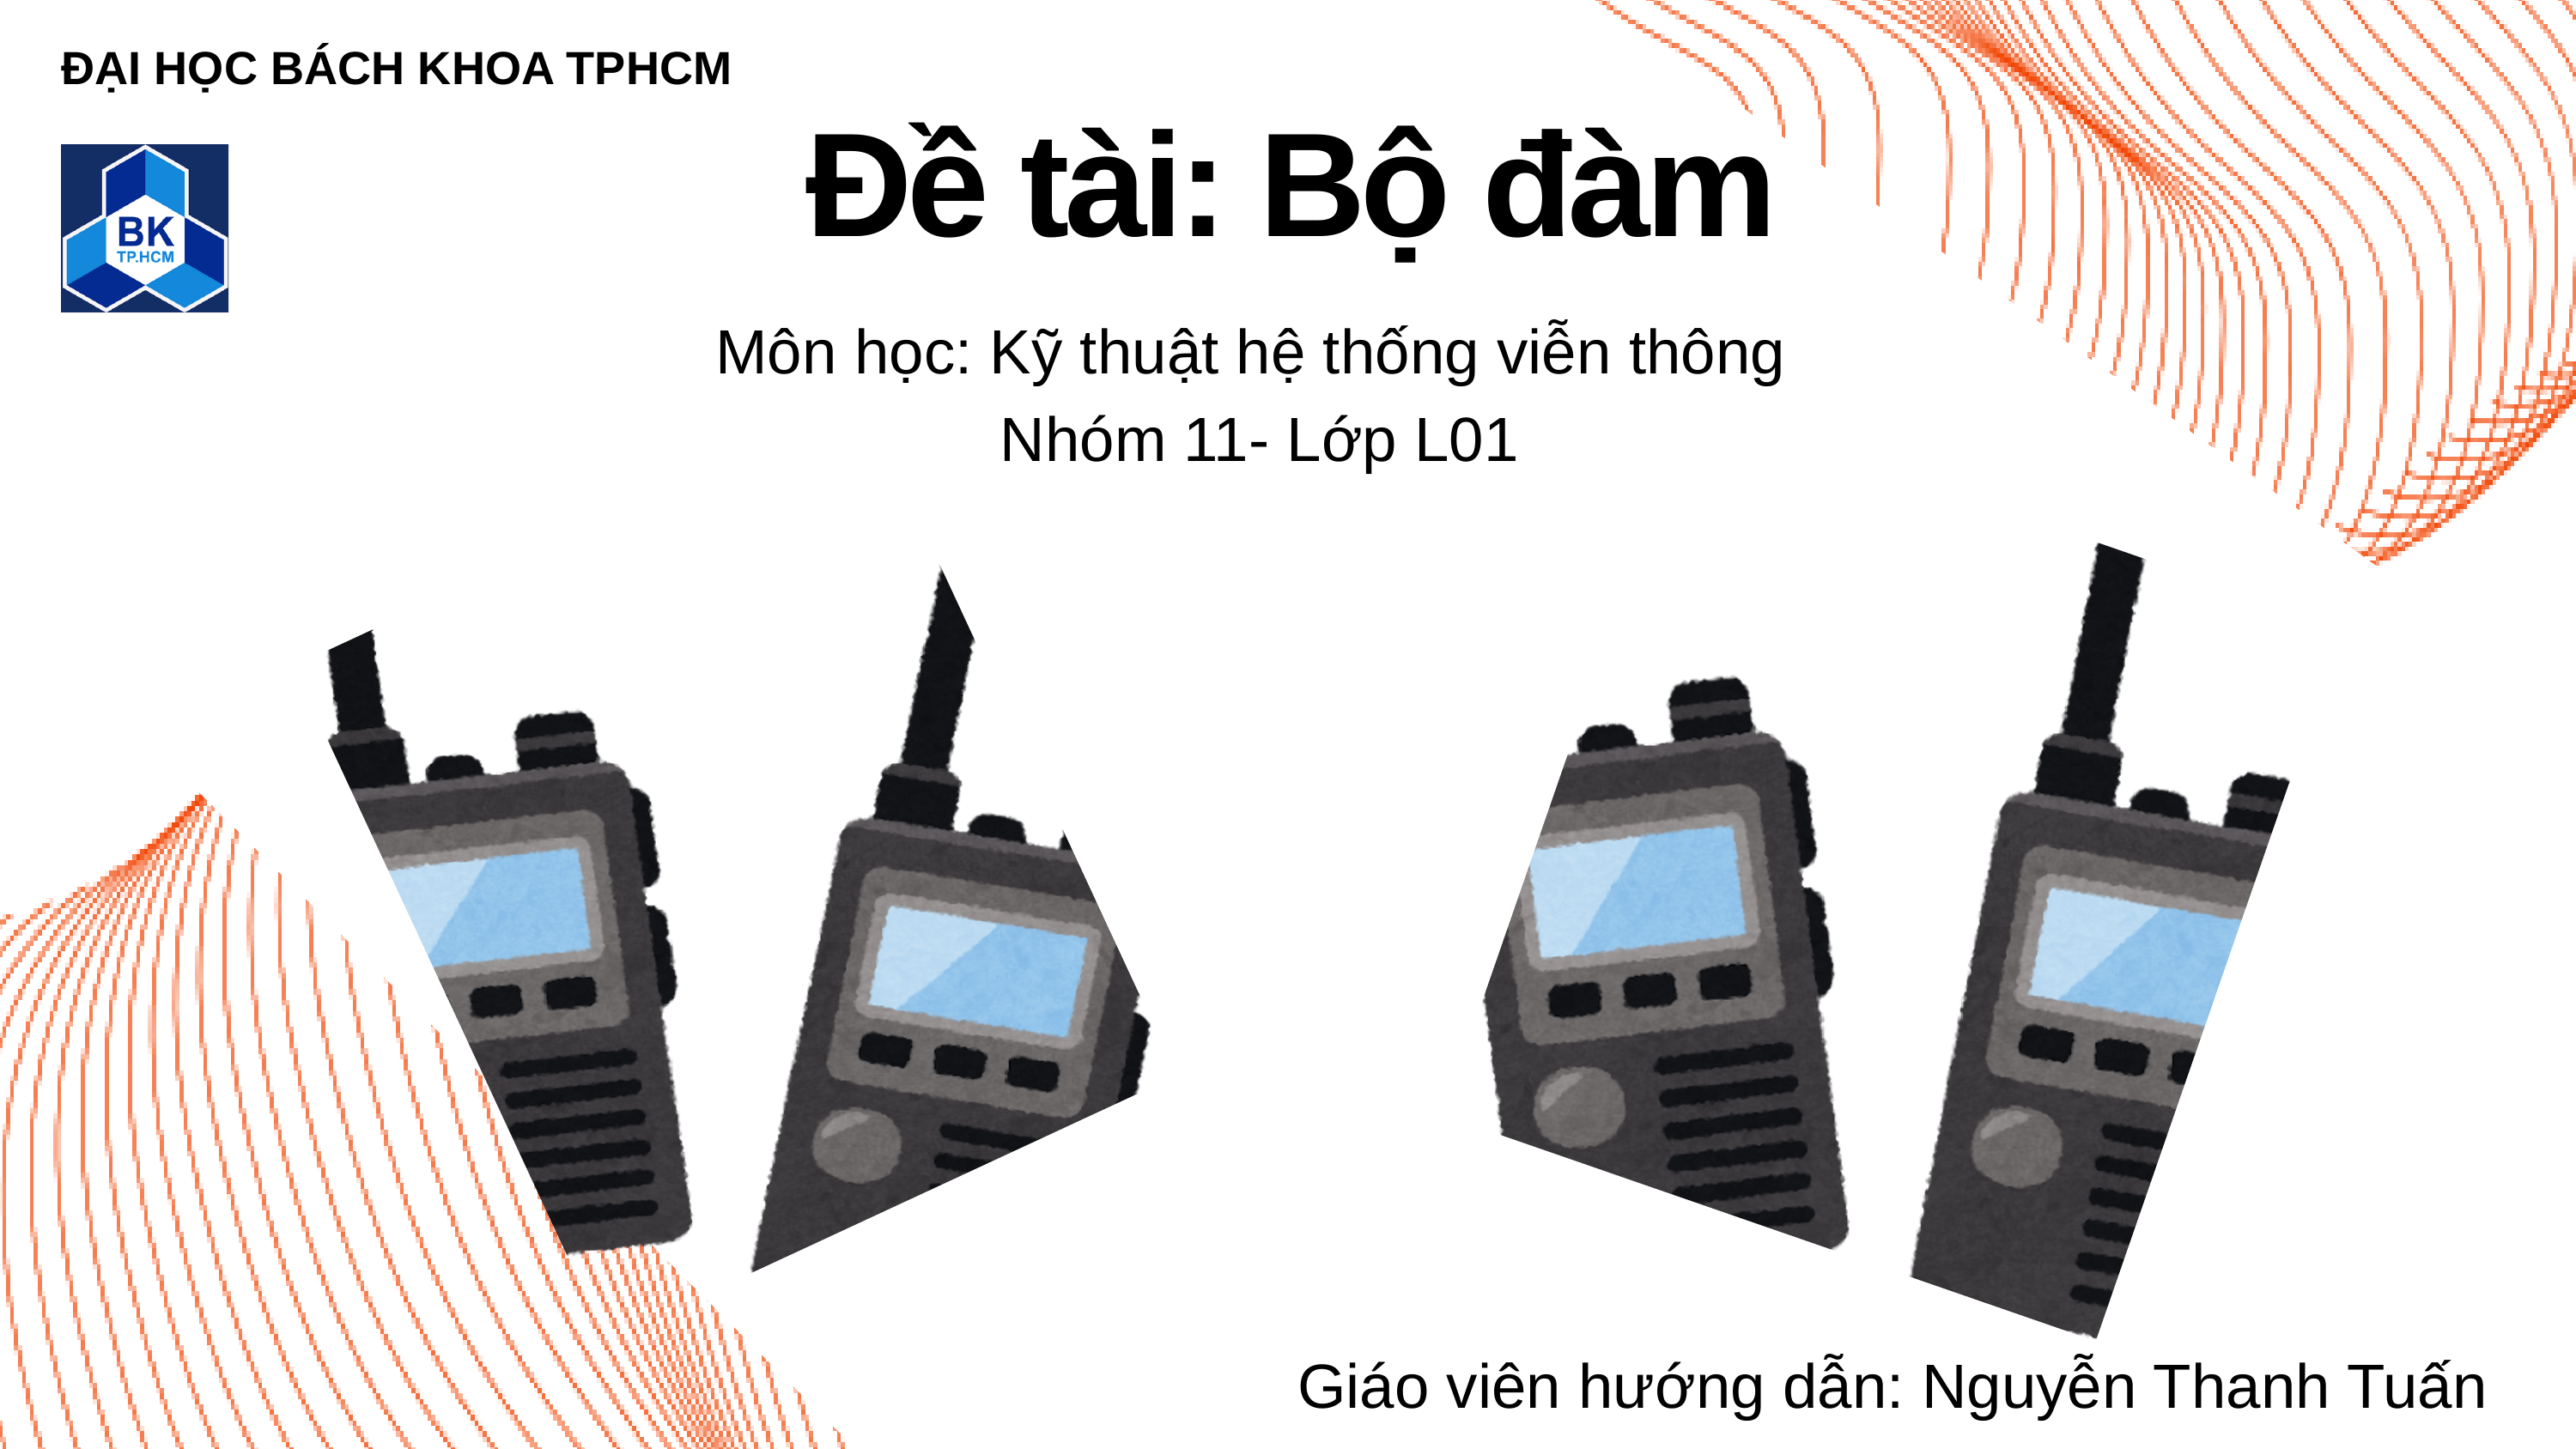

ĐẠI HỌC BÁCH KHOA TPHCM
Đề tài: Bộ đàm
Môn học: Kỹ thuật hệ thống viễn thông
Nhóm 11- Lớp L01

Giáo viên hướng dẫn: Nguyễn Thanh Tuấn